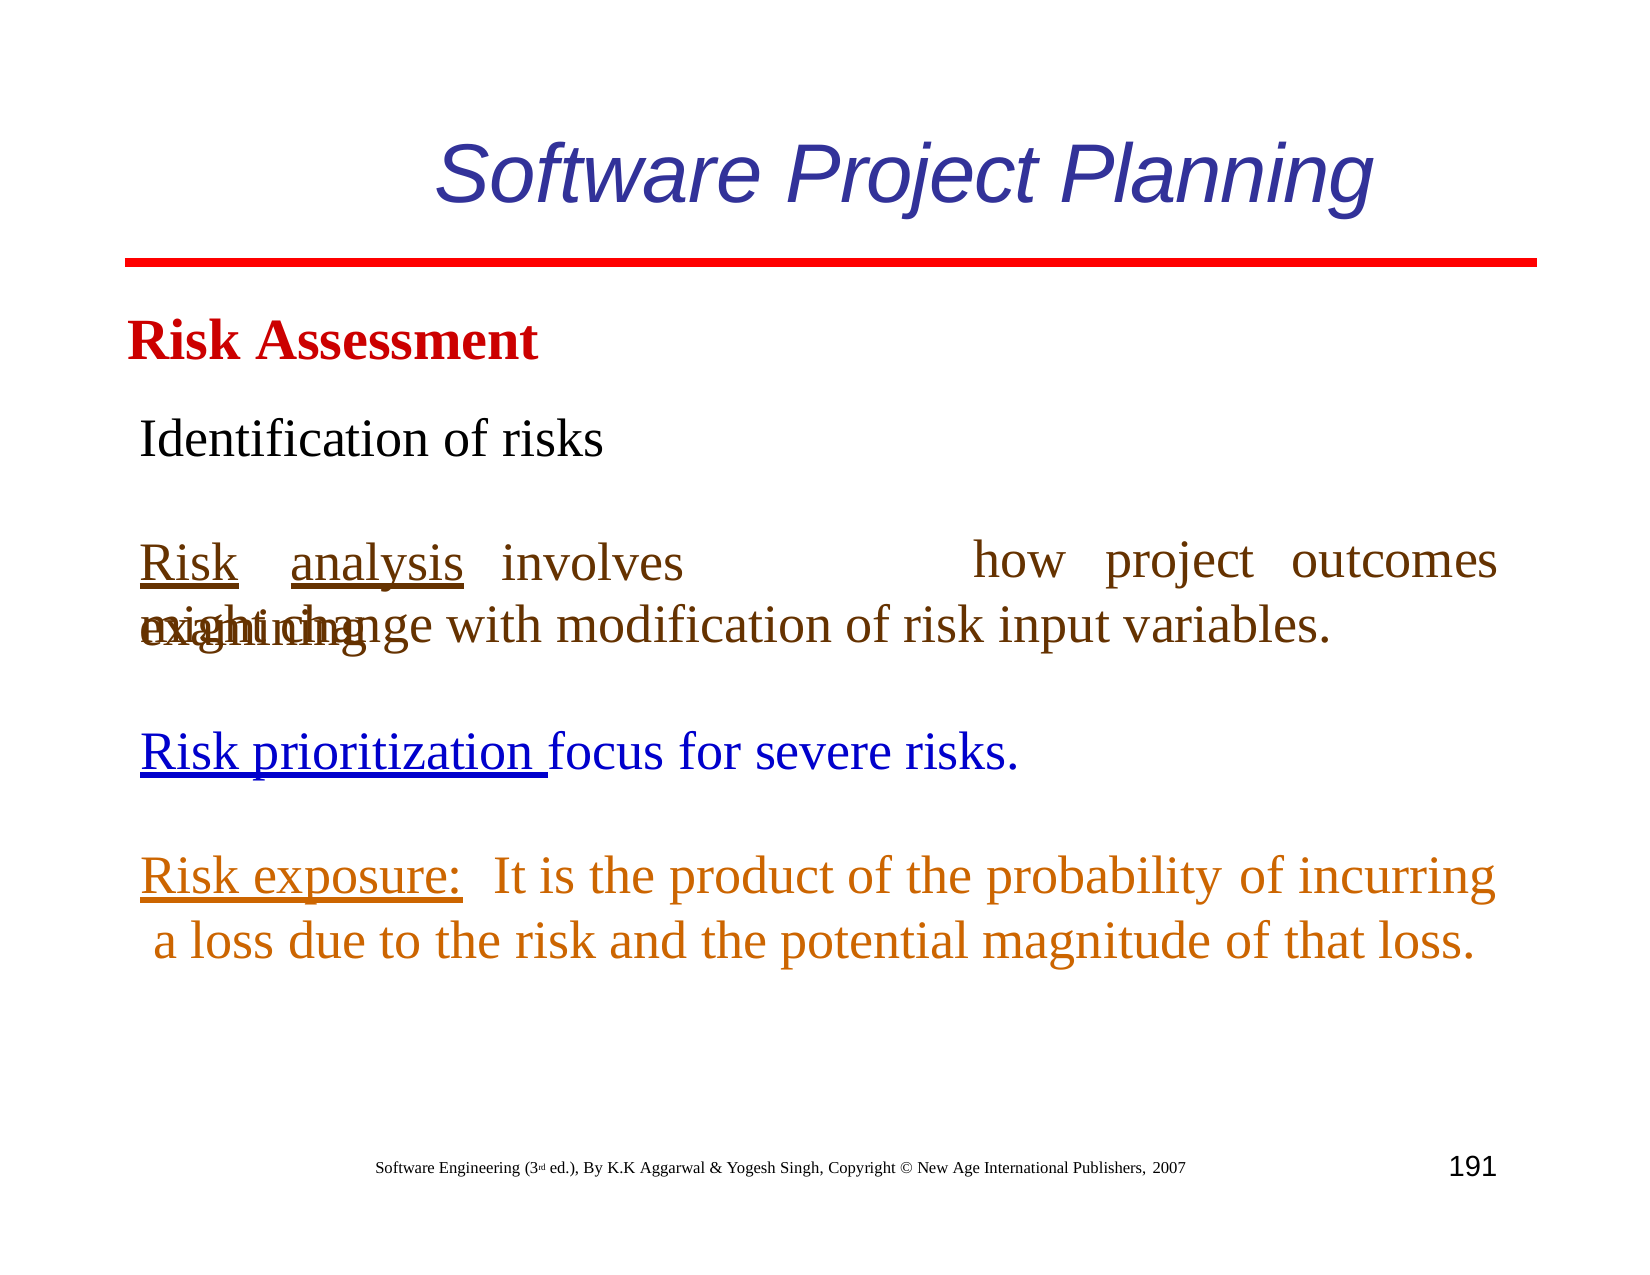

# Software Project Planning

Risk Assessment
Identification of risks

Risk	analysis	involves	examining
how	project	outcomes
might change with modification of risk input variables.

Risk prioritization focus for severe risks.

Risk exposure:	It is the product of the probability of incurring  a loss due to the risk and the potential magnitude of that loss.
191
Software Engineering (3rd  ed.), By K.K Aggarwal & Yogesh Singh, Copyright © New Age International Publishers, 2007